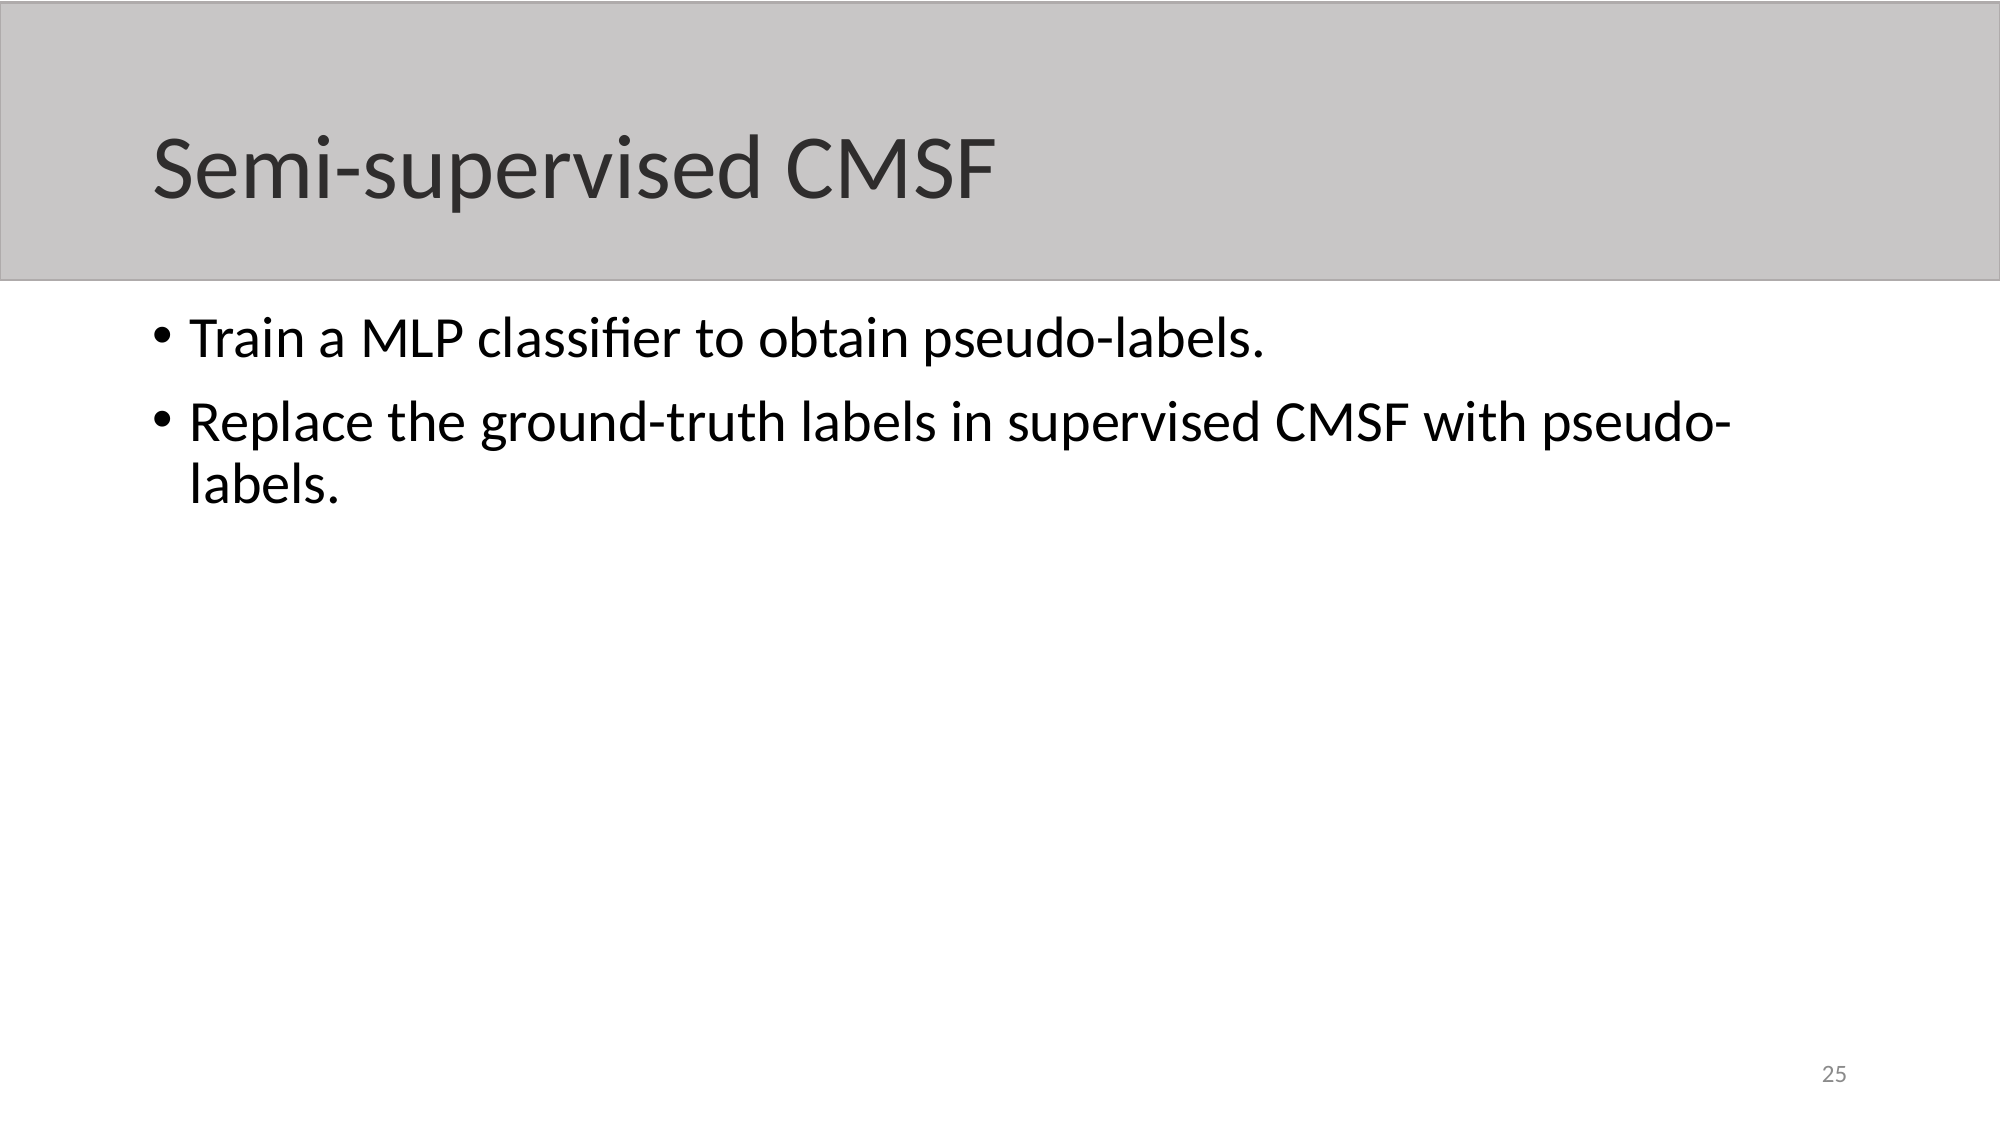

# Semi-supervised CMSF
Train a MLP classifier to obtain pseudo-labels.
Replace the ground-truth labels in supervised CMSF with pseudo-labels.
25